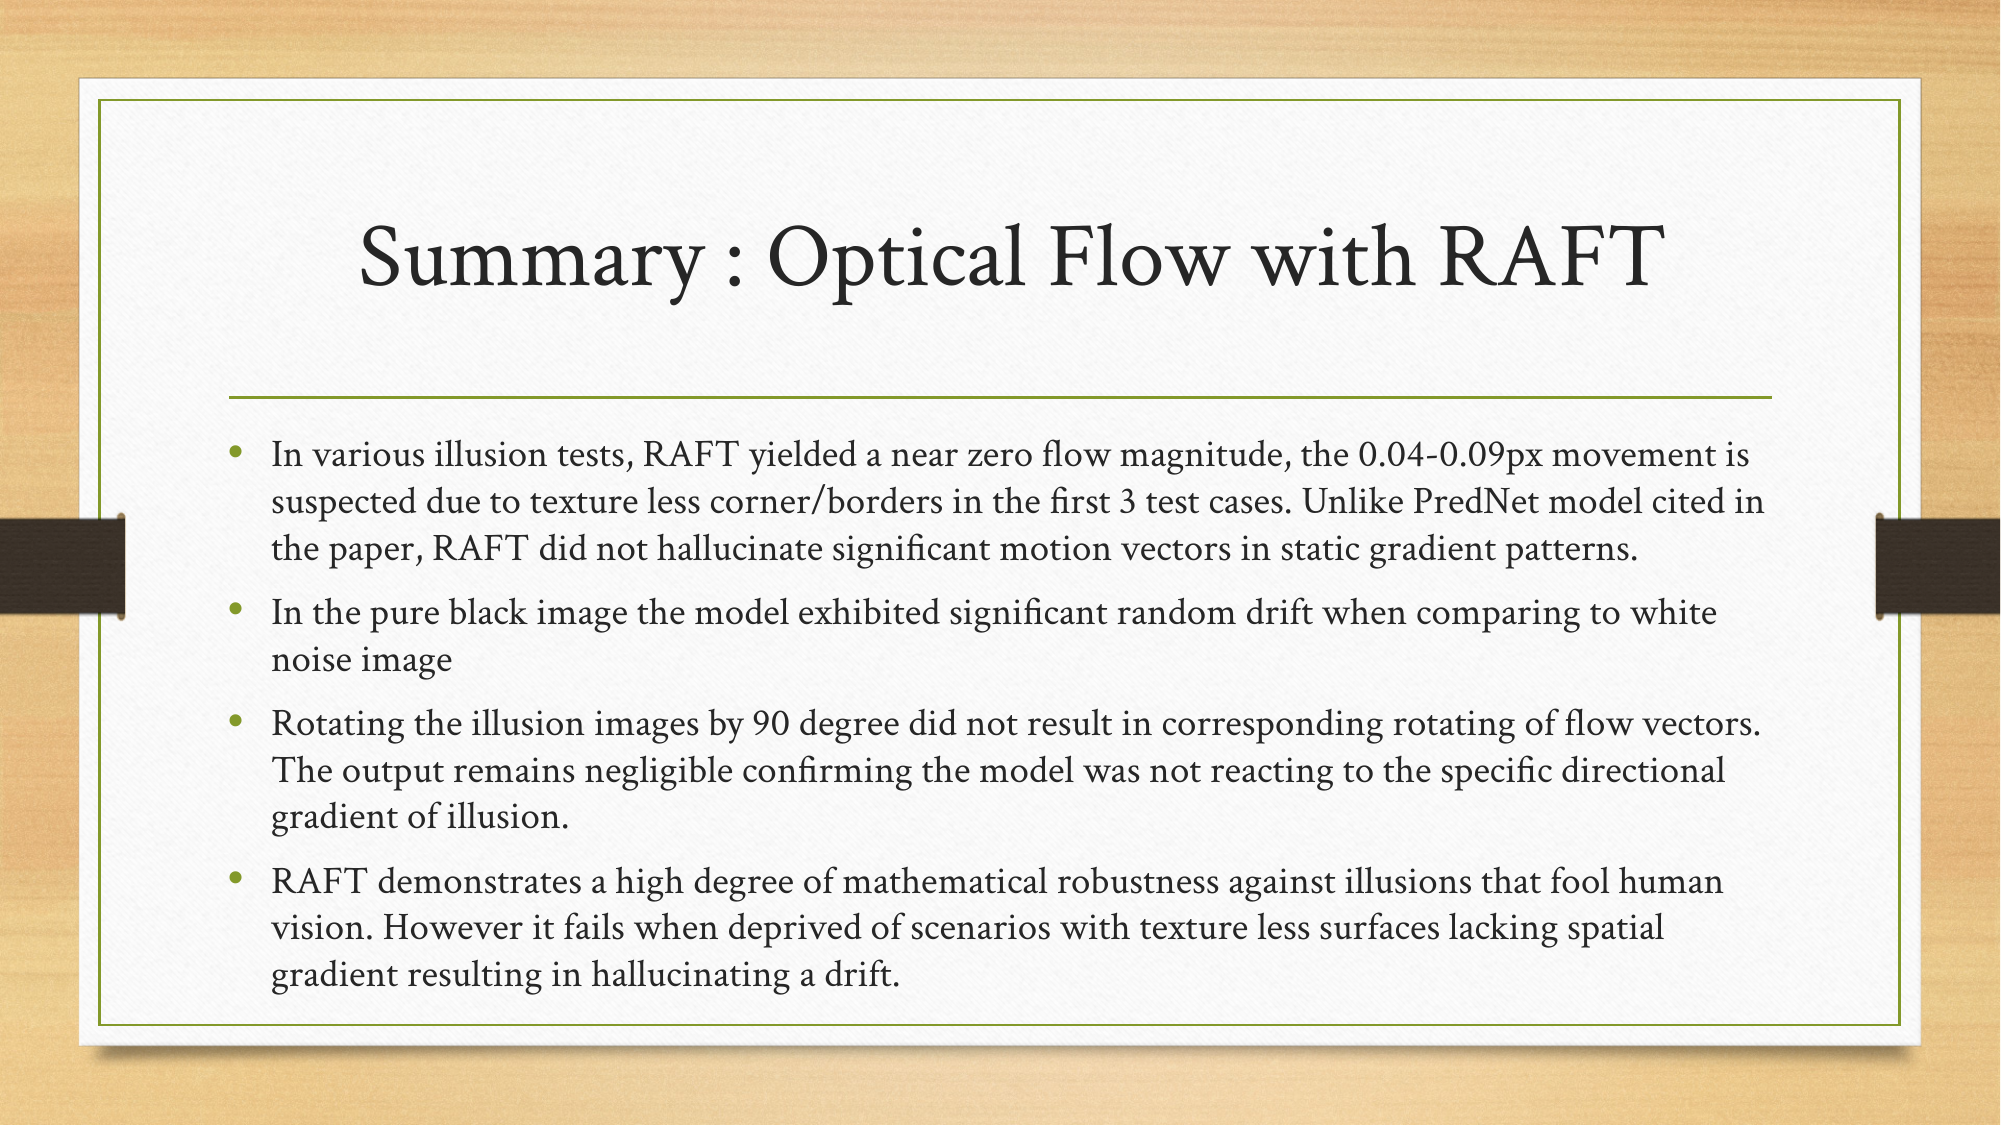

# Summary : Optical Flow with RAFT
In various illusion tests, RAFT yielded a near zero flow magnitude, the 0.04-0.09px movement is suspected due to texture less corner/borders in the first 3 test cases. Unlike PredNet model cited in the paper, RAFT did not hallucinate significant motion vectors in static gradient patterns.
In the pure black image the model exhibited significant random drift when comparing to white noise image
Rotating the illusion images by 90 degree did not result in corresponding rotating of flow vectors. The output remains negligible confirming the model was not reacting to the specific directional gradient of illusion.
RAFT demonstrates a high degree of mathematical robustness against illusions that fool human vision. However it fails when deprived of scenarios with texture less surfaces lacking spatial gradient resulting in hallucinating a drift.